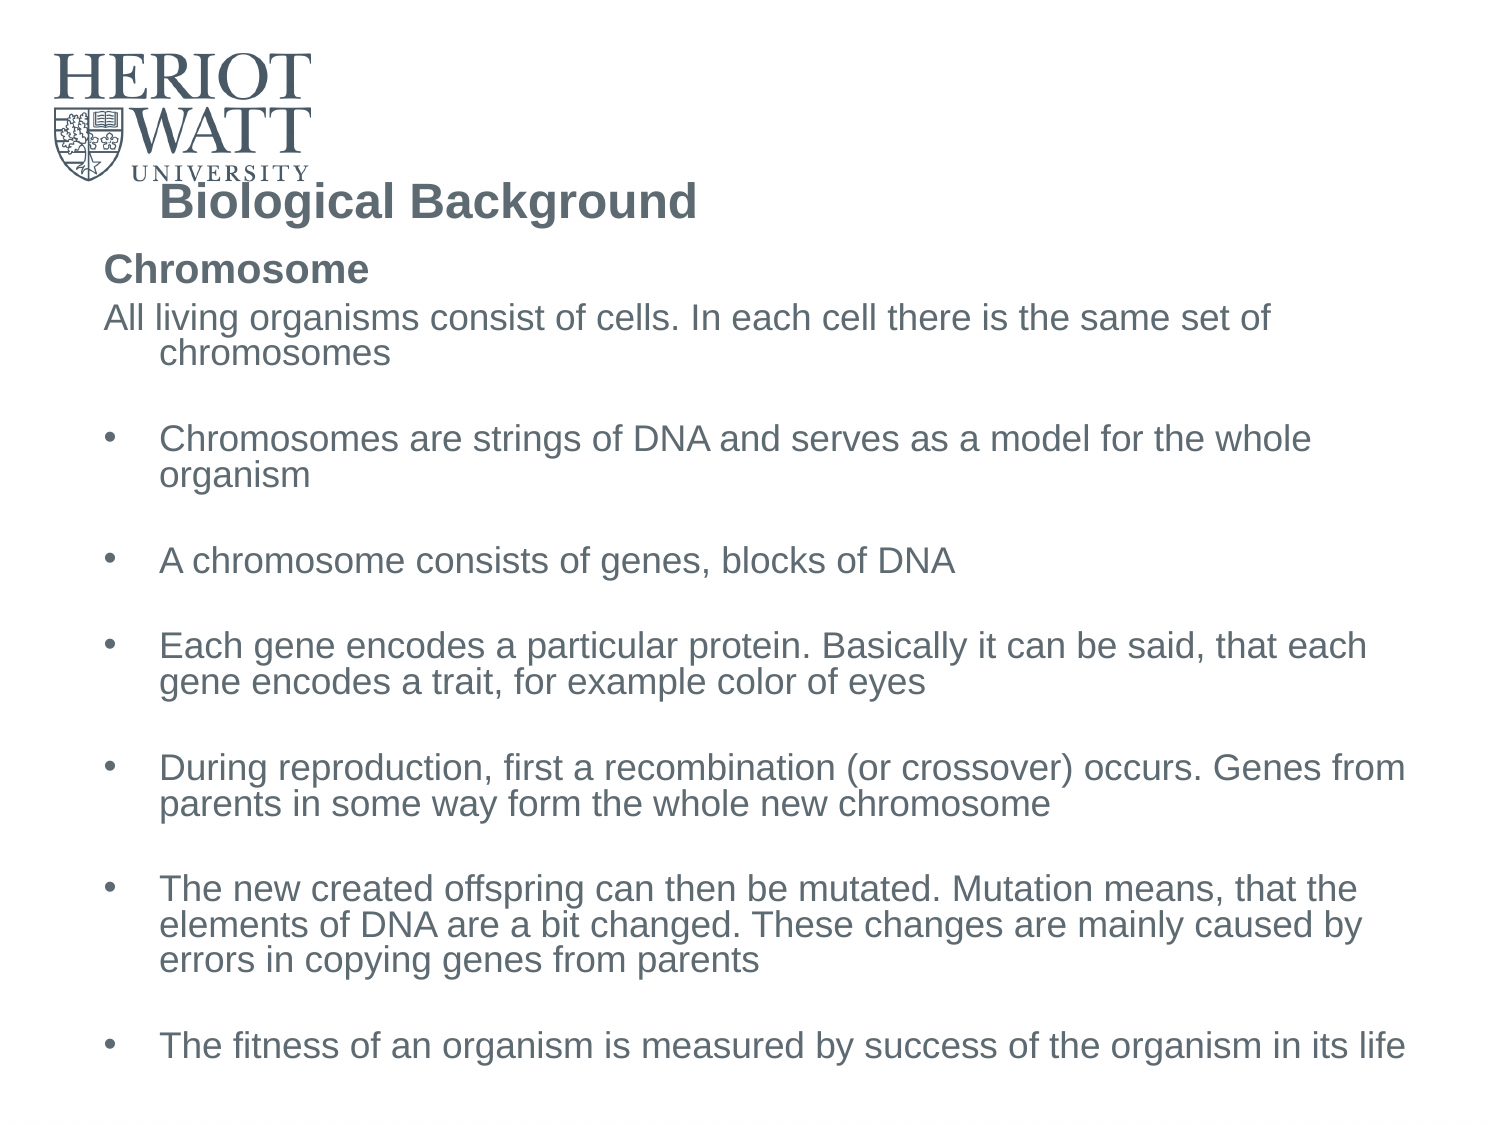

Biological Background
Chromosome
All living organisms consist of cells. In each cell there is the same set of chromosomes

Chromosomes are strings of DNA and serves as a model for the whole organism

A chromosome consists of genes, blocks of DNA

Each gene encodes a particular protein. Basically it can be said, that each gene encodes a trait, for example color of eyes

During reproduction, first a recombination (or crossover) occurs. Genes from parents in some way form the whole new chromosome

The new created offspring can then be mutated. Mutation means, that the elements of DNA are a bit changed. These changes are mainly caused by errors in copying genes from parents

The fitness of an organism is measured by success of the organism in its life